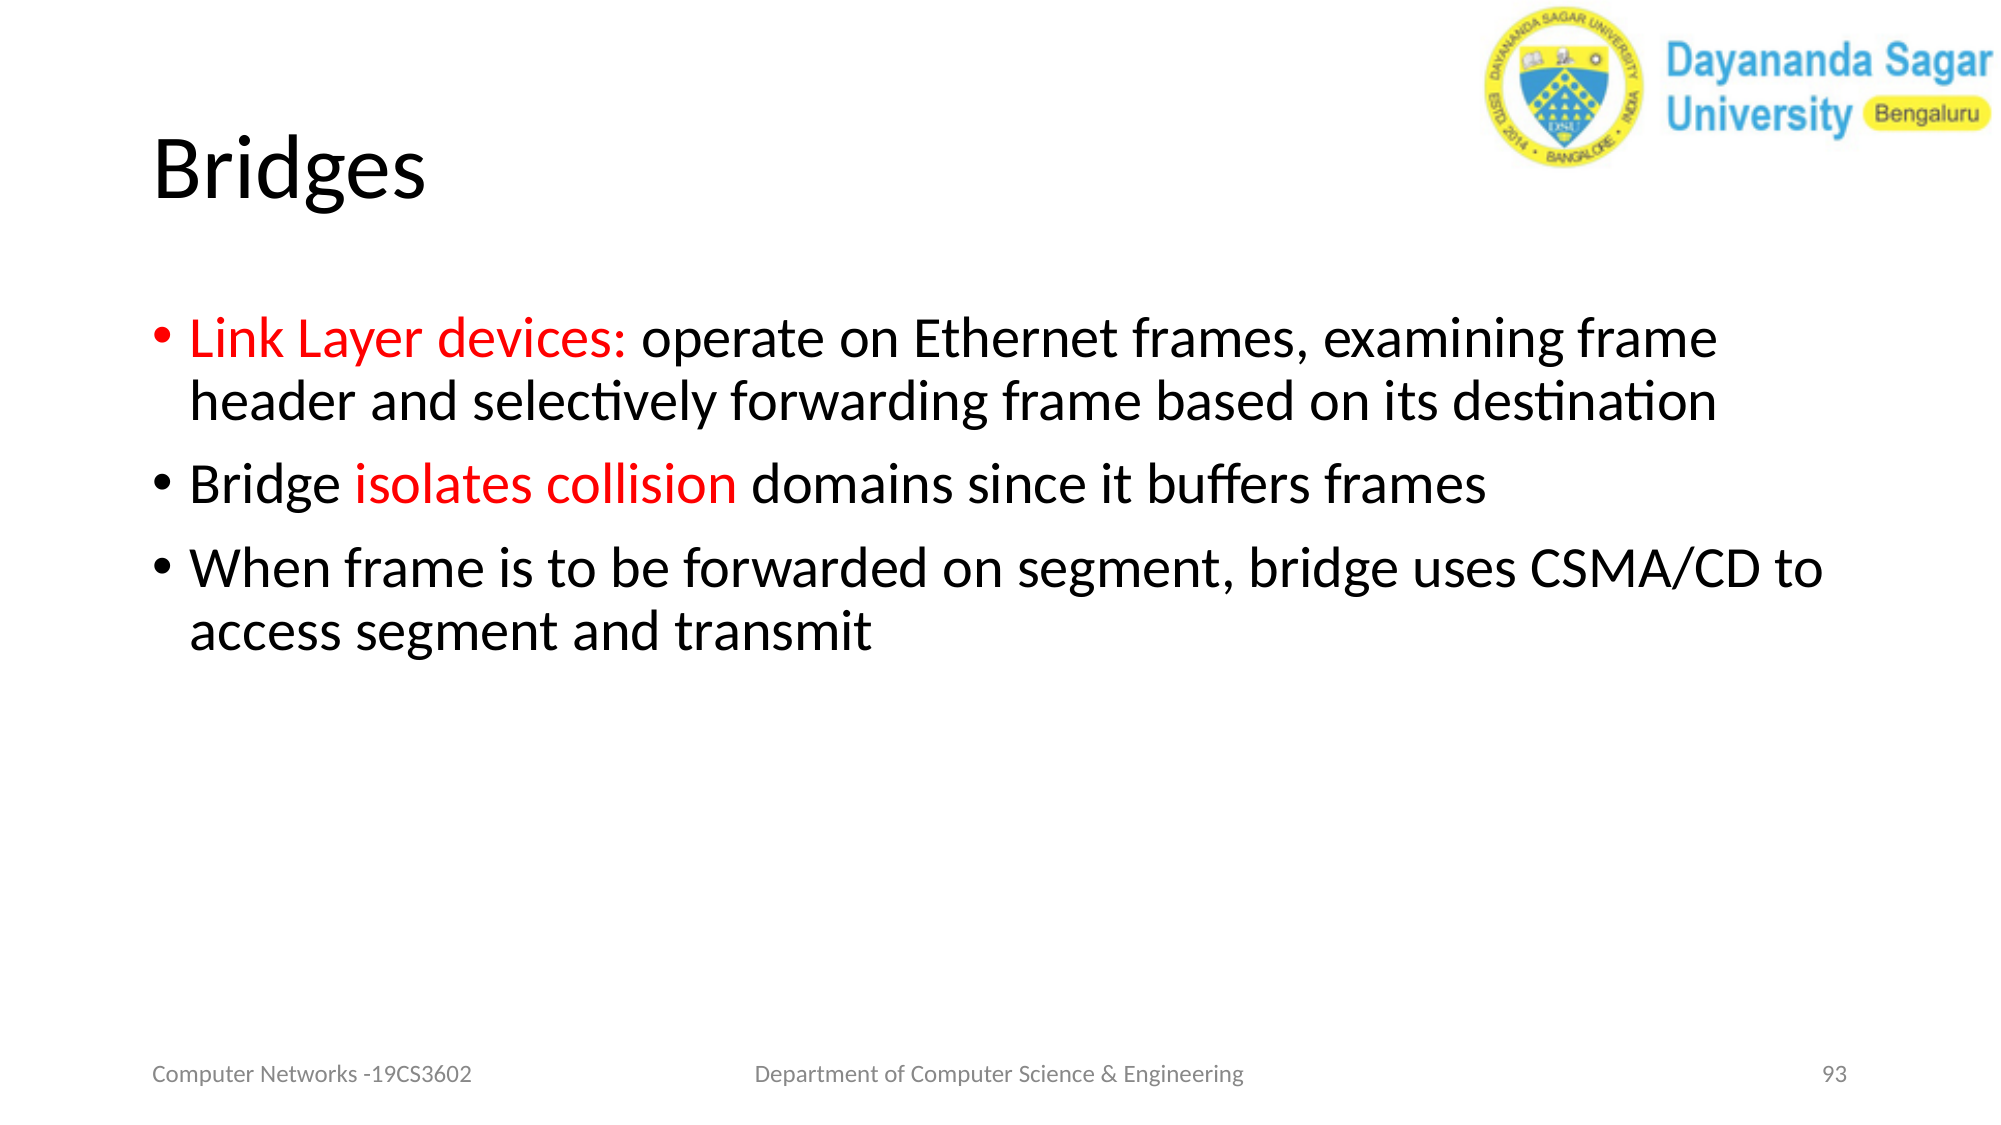

# Bridges
Link Layer devices: operate on Ethernet frames, examining frame header and selectively forwarding frame based on its destination
Bridge isolates collision domains since it buffers frames
When frame is to be forwarded on segment, bridge uses CSMA/CD to access segment and transmit
Computer Networks -19CS3602
Department of Computer Science & Engineering
93